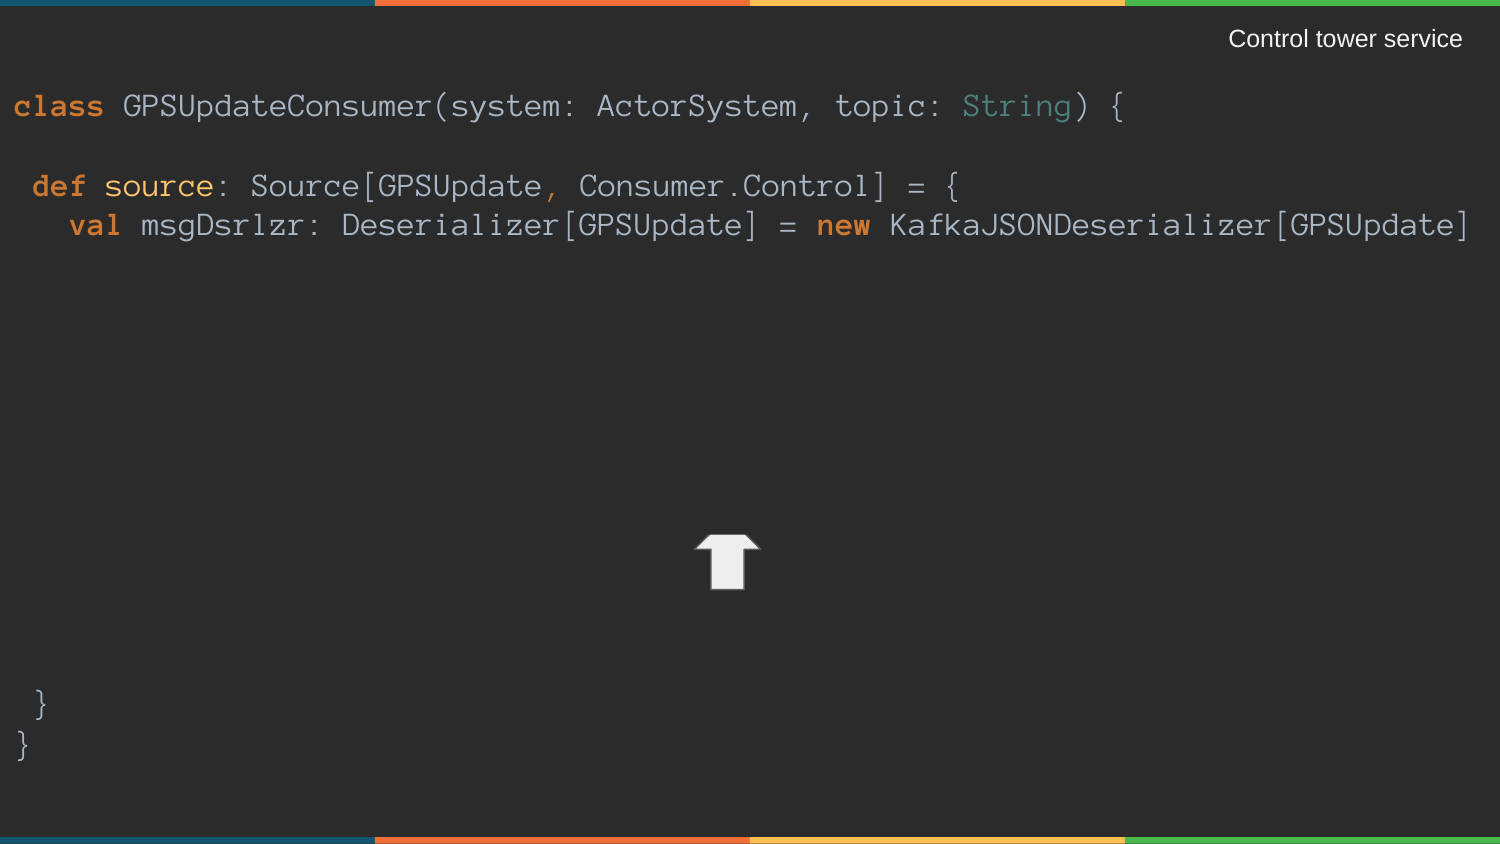

class GPSUpdateConsumer(system: ActorSystem, topic: String) {

 def source: Source[GPSUpdate, Consumer.Control] = {
   val msgDsrlzr: Deserializer[GPSUpdate] = new KafkaJSONDeserializer[GPSUpdate]

   val consumerSettings =
     ConsumerSettings(system, new StringDeserializer, msgDsrlzr)
     .withGroupId("mini-ct-consumer")
     .withBootstrapServers("localhost:9092")

   val subscription = Subscriptions.topics(topic)

   Consumer
     .plainSource(consumerSettings, subscription)
     .map(consumerRecord => consumerRecord.value())
 }
}
Control tower service